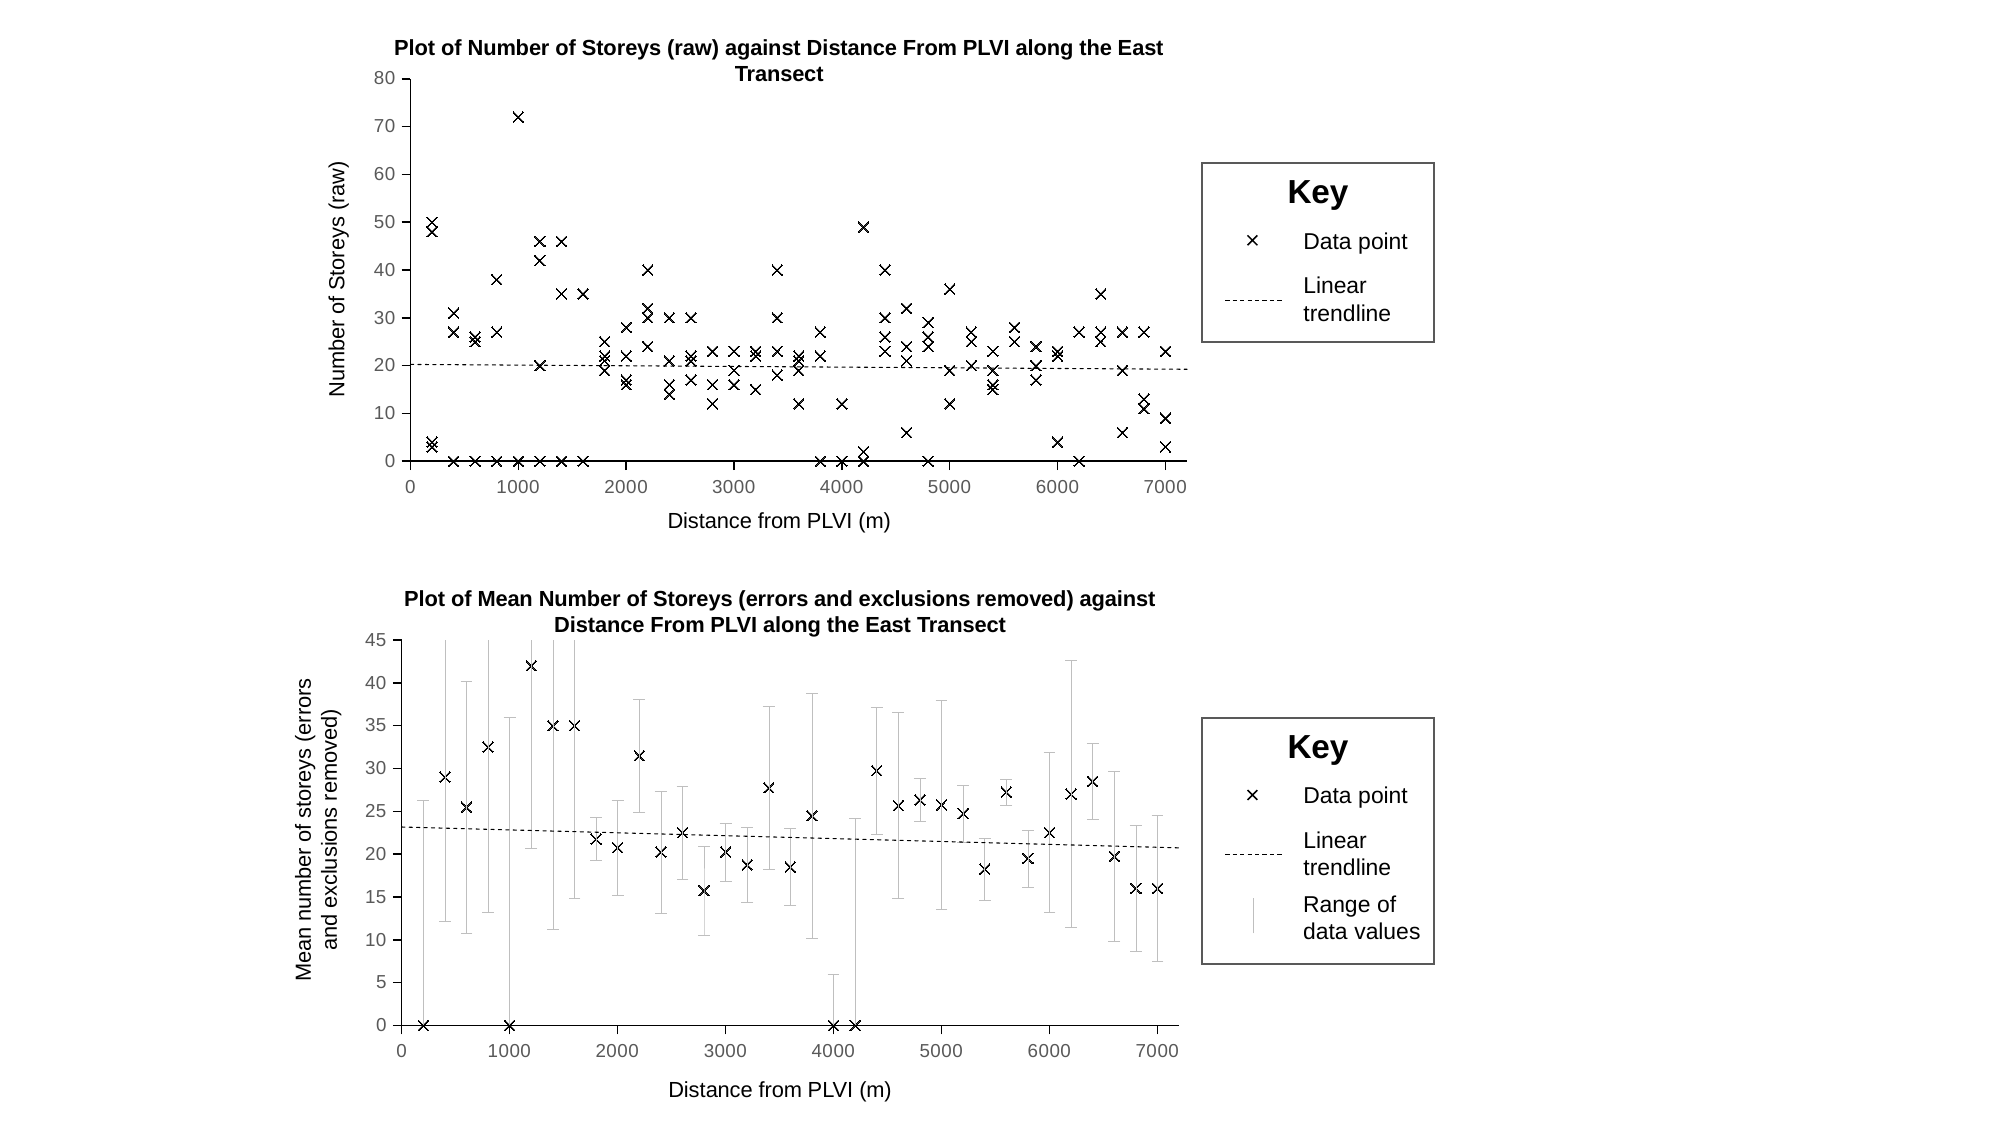

Plot of Number of Storeys (raw) against Distance From PLVI along the East Transect

### Chart

| Category |  |
|---|---|
Key
Data point

Number of Storeys (raw)
Linear trendline
Distance from PLVI (m)
Plot of Mean Number of Storeys (errors and exclusions removed) against Distance From PLVI along the East Transect

### Chart

| Category |  |
|---|---|
Key
Data point

Mean number of storeys (errors and exclusions removed)
Linear trendline
Range of data values
Distance from PLVI (m)